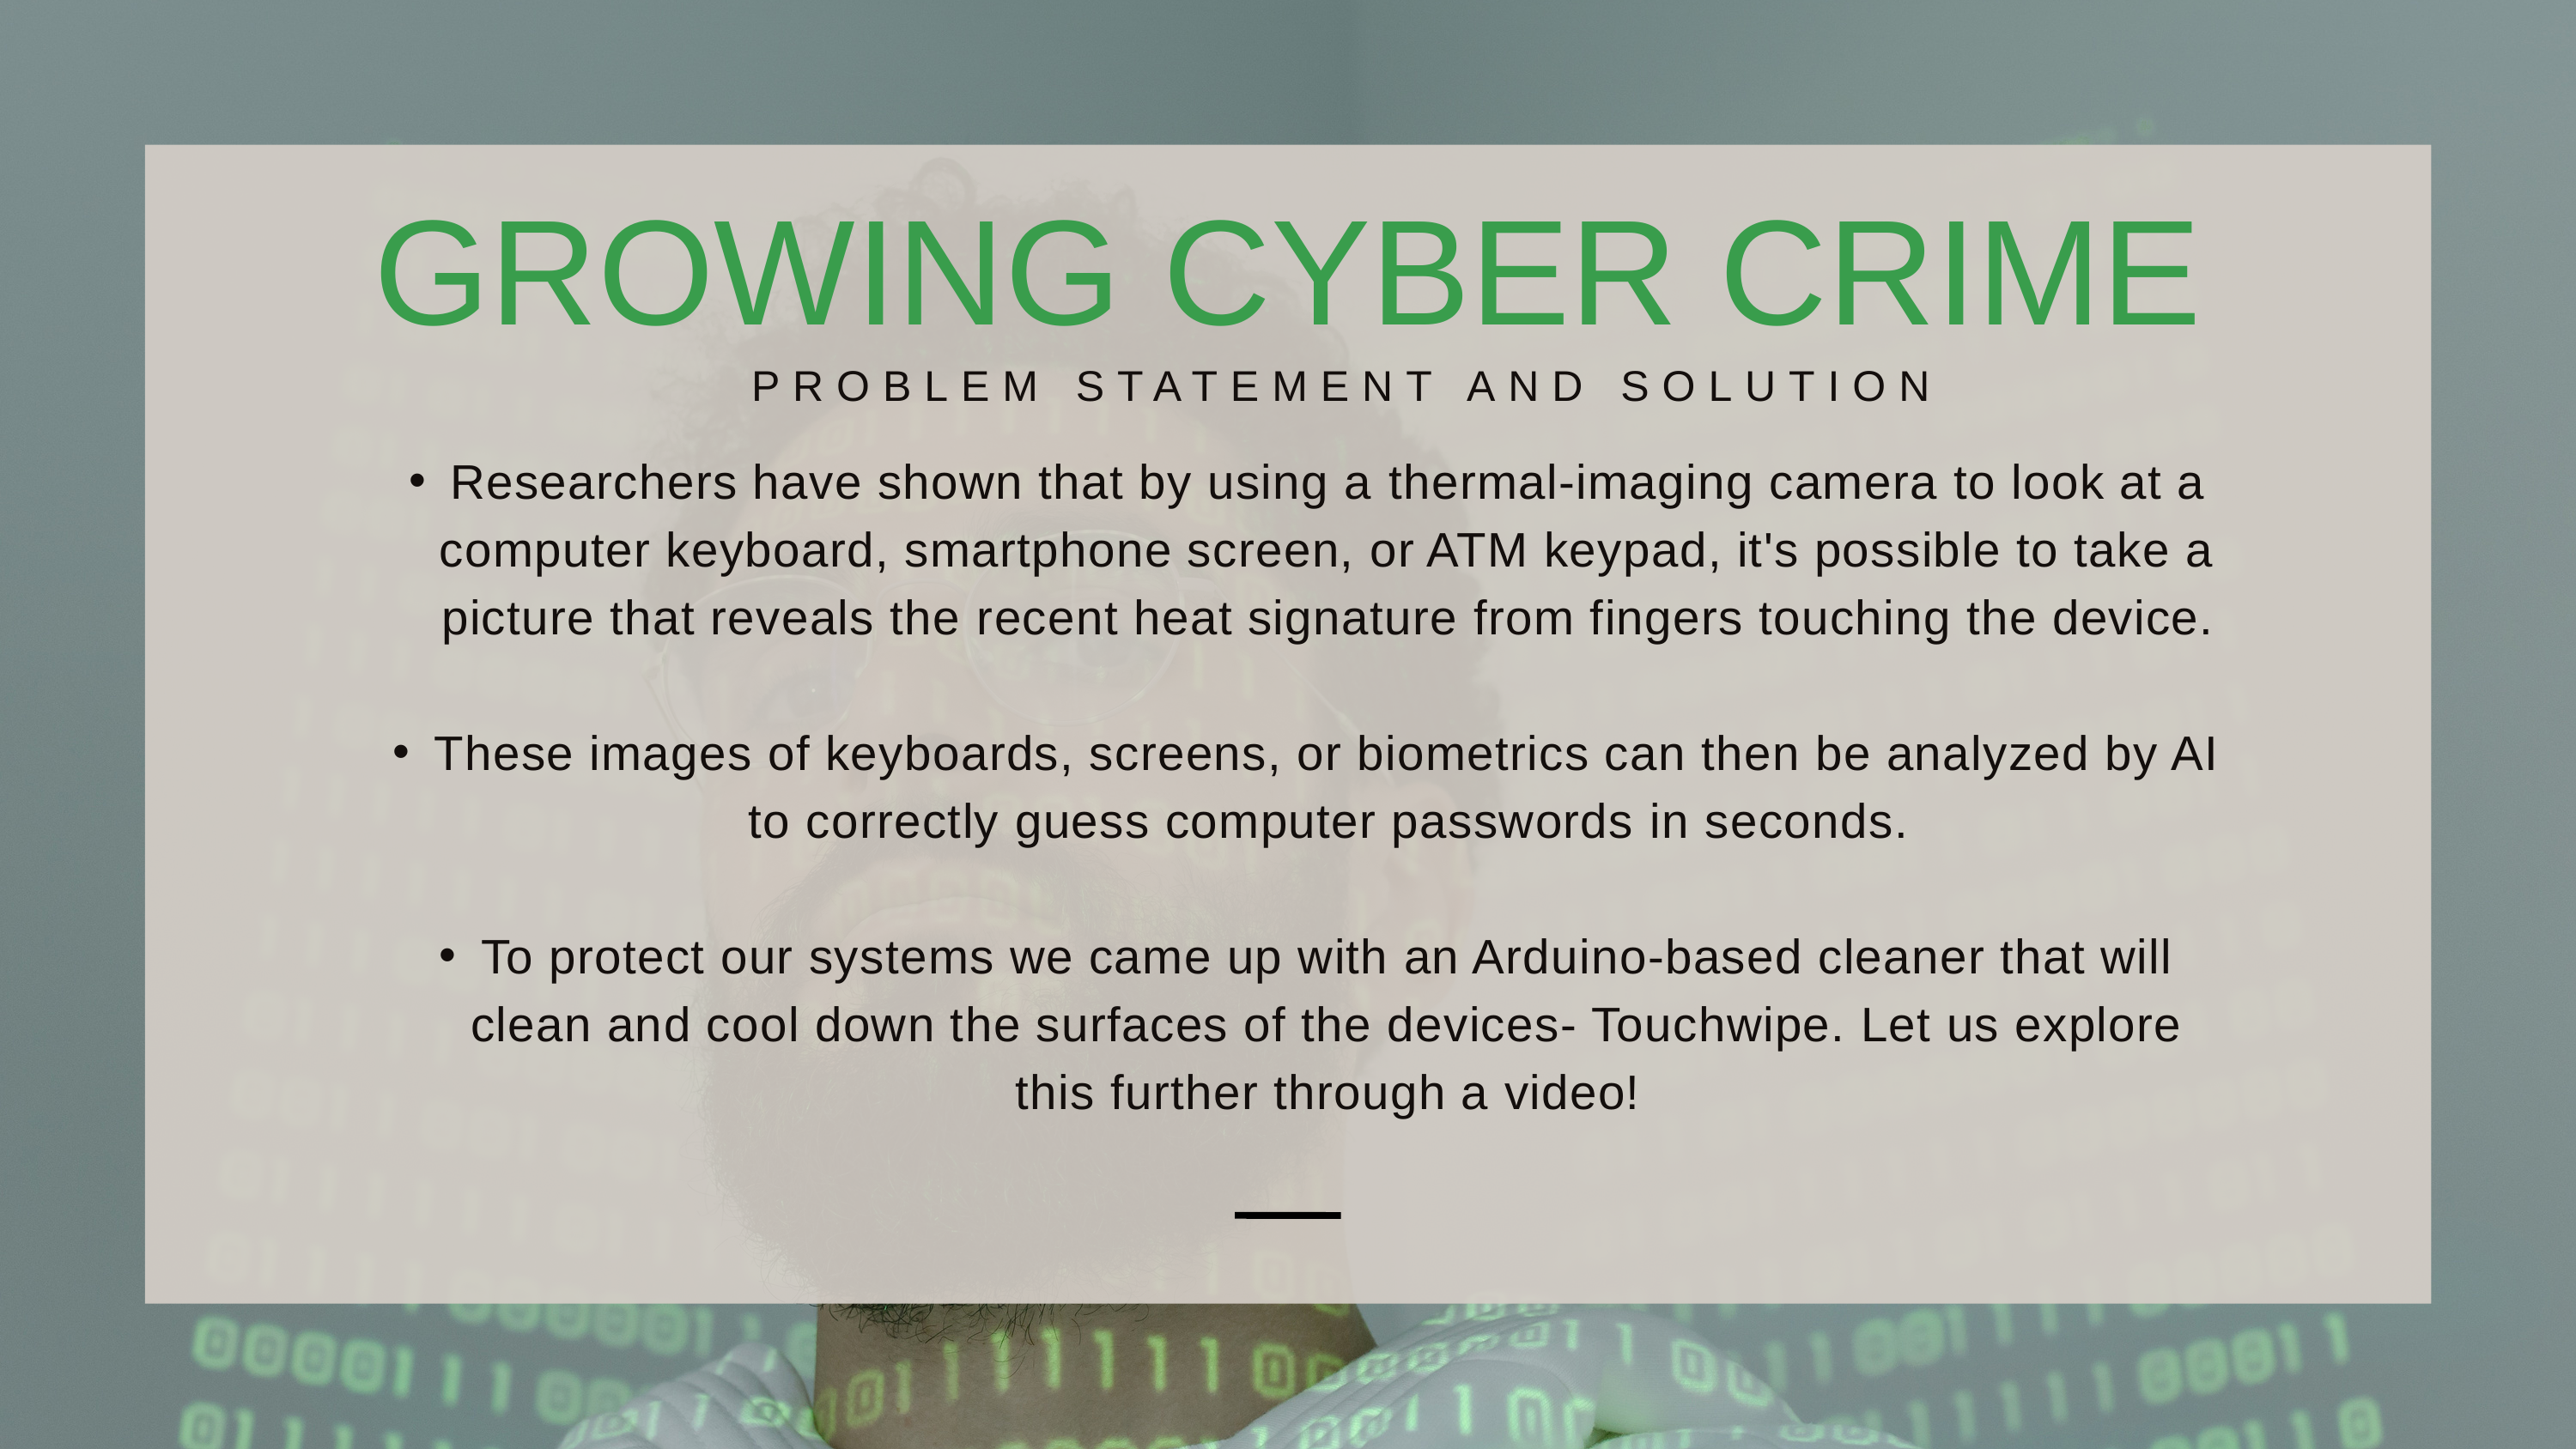

GROWING CYBER CRIME
PROBLEM STATEMENT AND SOLUTION
Researchers have shown that by using a thermal-imaging camera to look at a computer keyboard, smartphone screen, or ATM keypad, it's possible to take a picture that reveals the recent heat signature from fingers touching the device.

These images of keyboards, screens, or biometrics can then be analyzed by AI to correctly guess computer passwords in seconds.

To protect our systems we came up with an Arduino-based cleaner that will clean and cool down the surfaces of the devices- Touchwipe. Let us explore this further through a video!